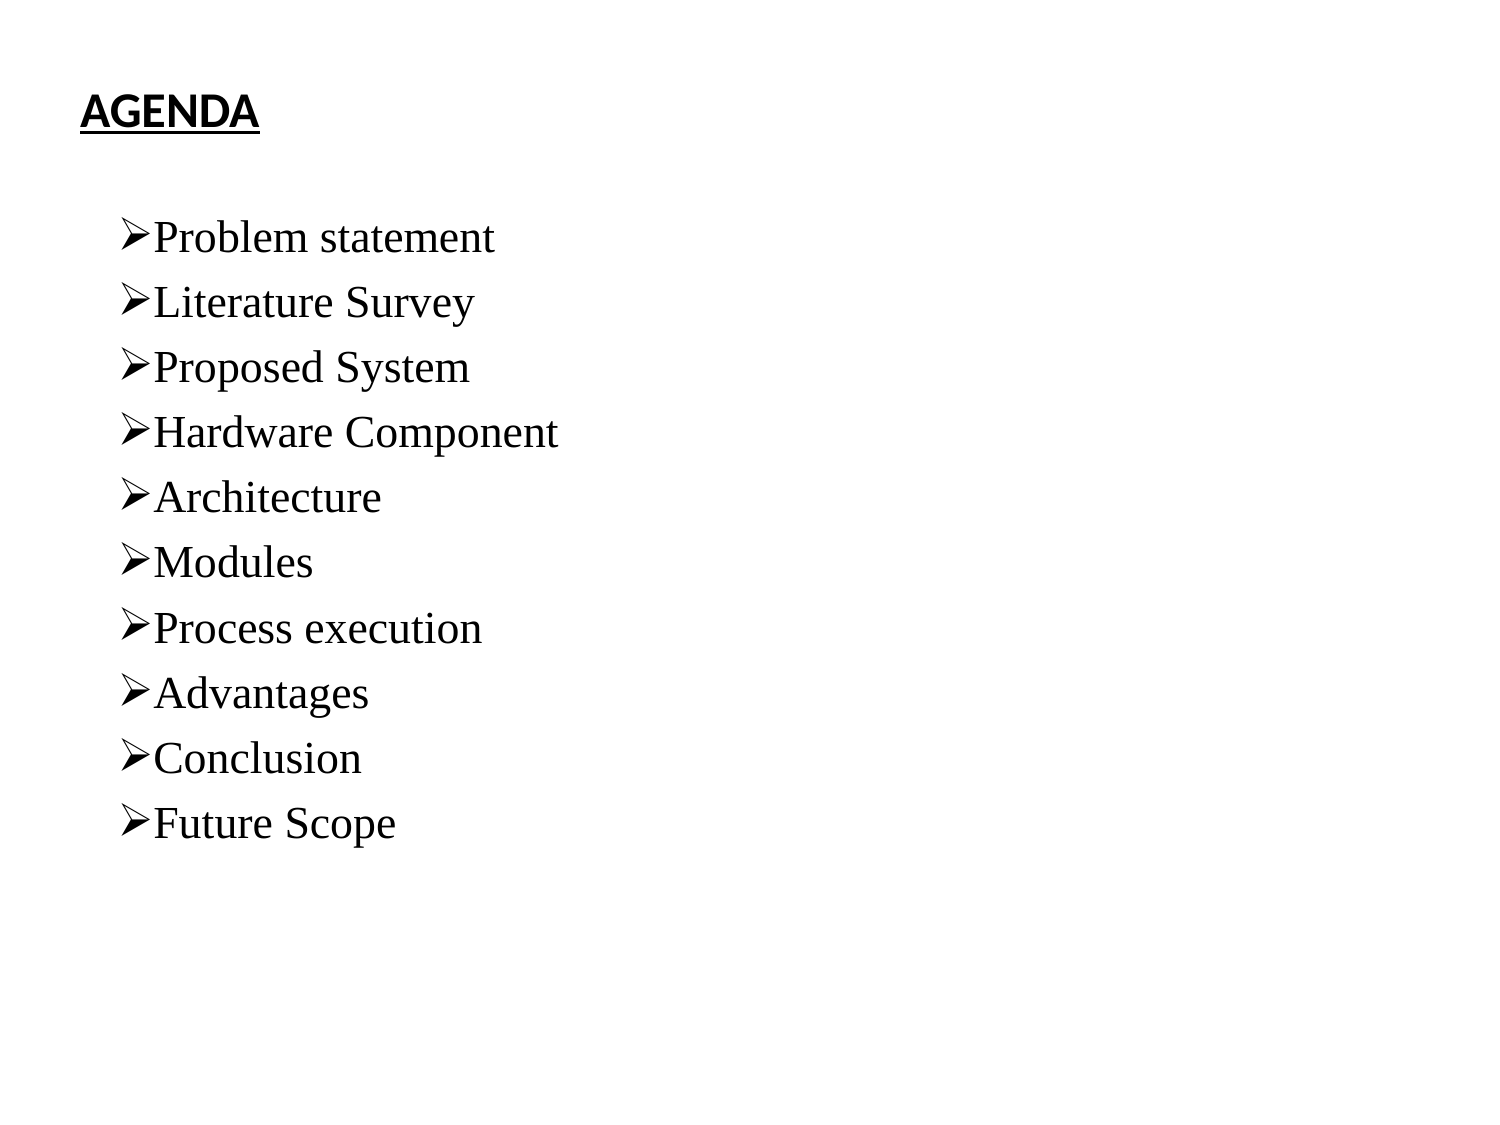

# AGENDA
Problem statement
Literature Survey
Proposed System
Hardware Component
Architecture
Modules
Process execution
Advantages
Conclusion
Future Scope